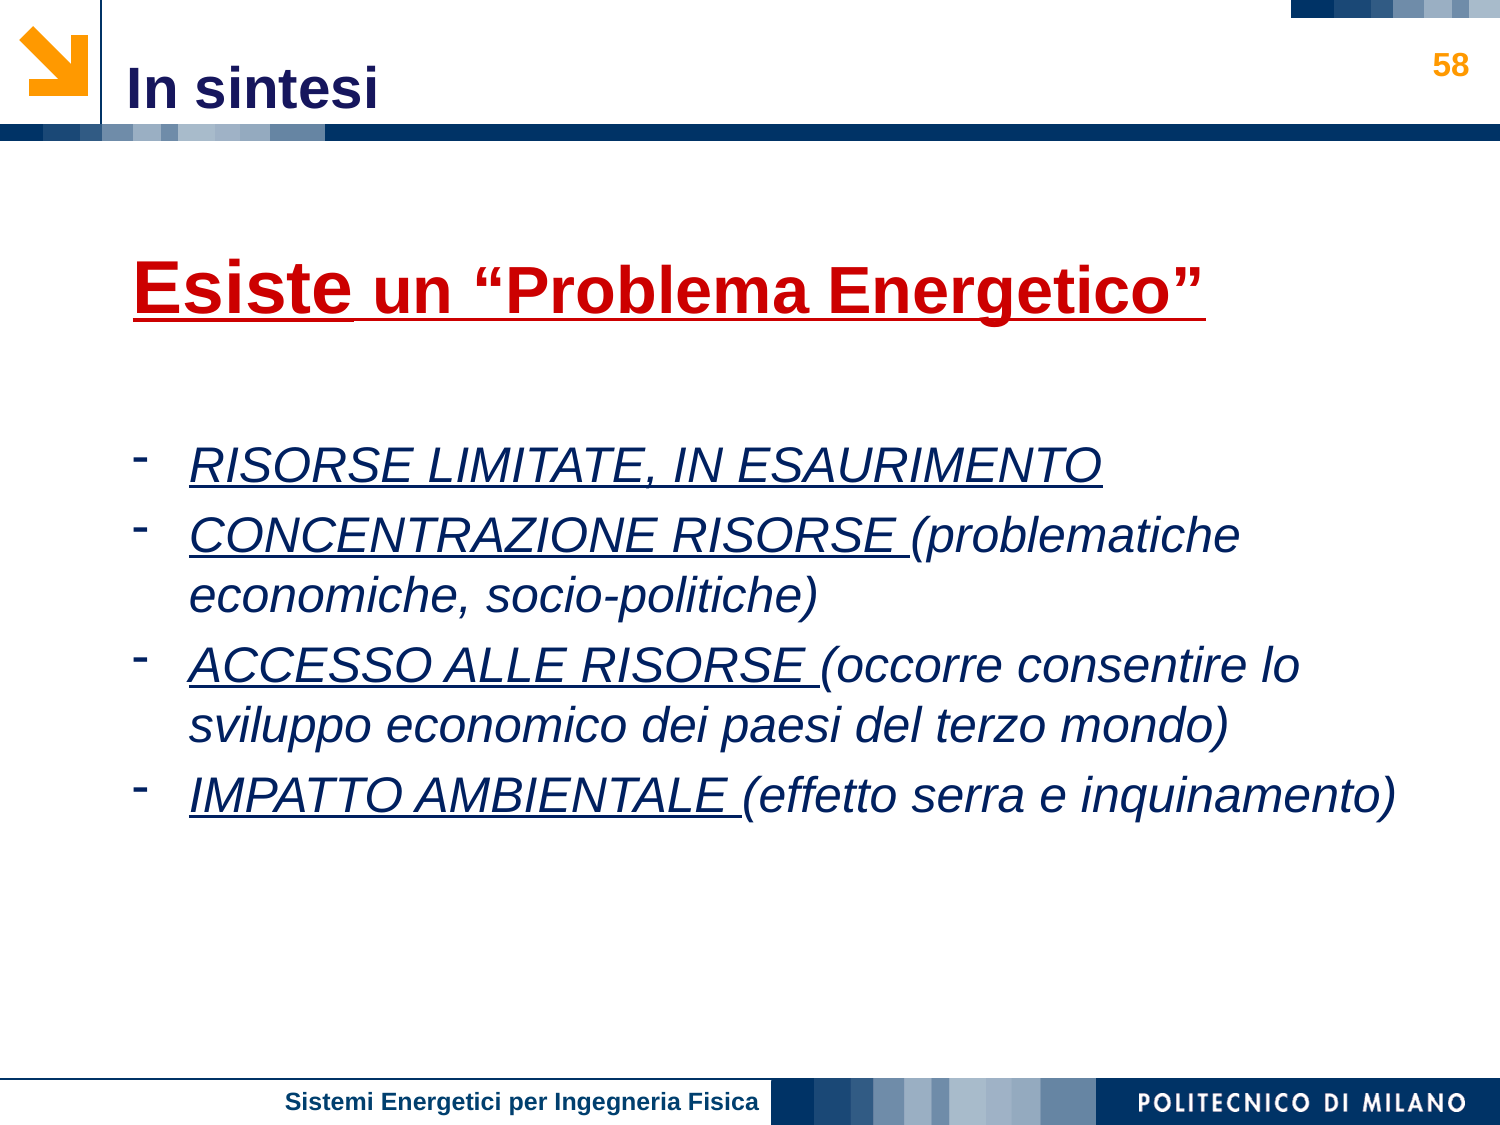

58
In sintesi
Esiste un “Problema Energetico”

RISORSE LIMITATE, IN ESAURIMENTO
CONCENTRAZIONE RISORSE (problematiche economiche, socio-politiche)
ACCESSO ALLE RISORSE (occorre consentire lo sviluppo economico dei paesi del terzo mondo)
IMPATTO AMBIENTALE (effetto serra e inquinamento)